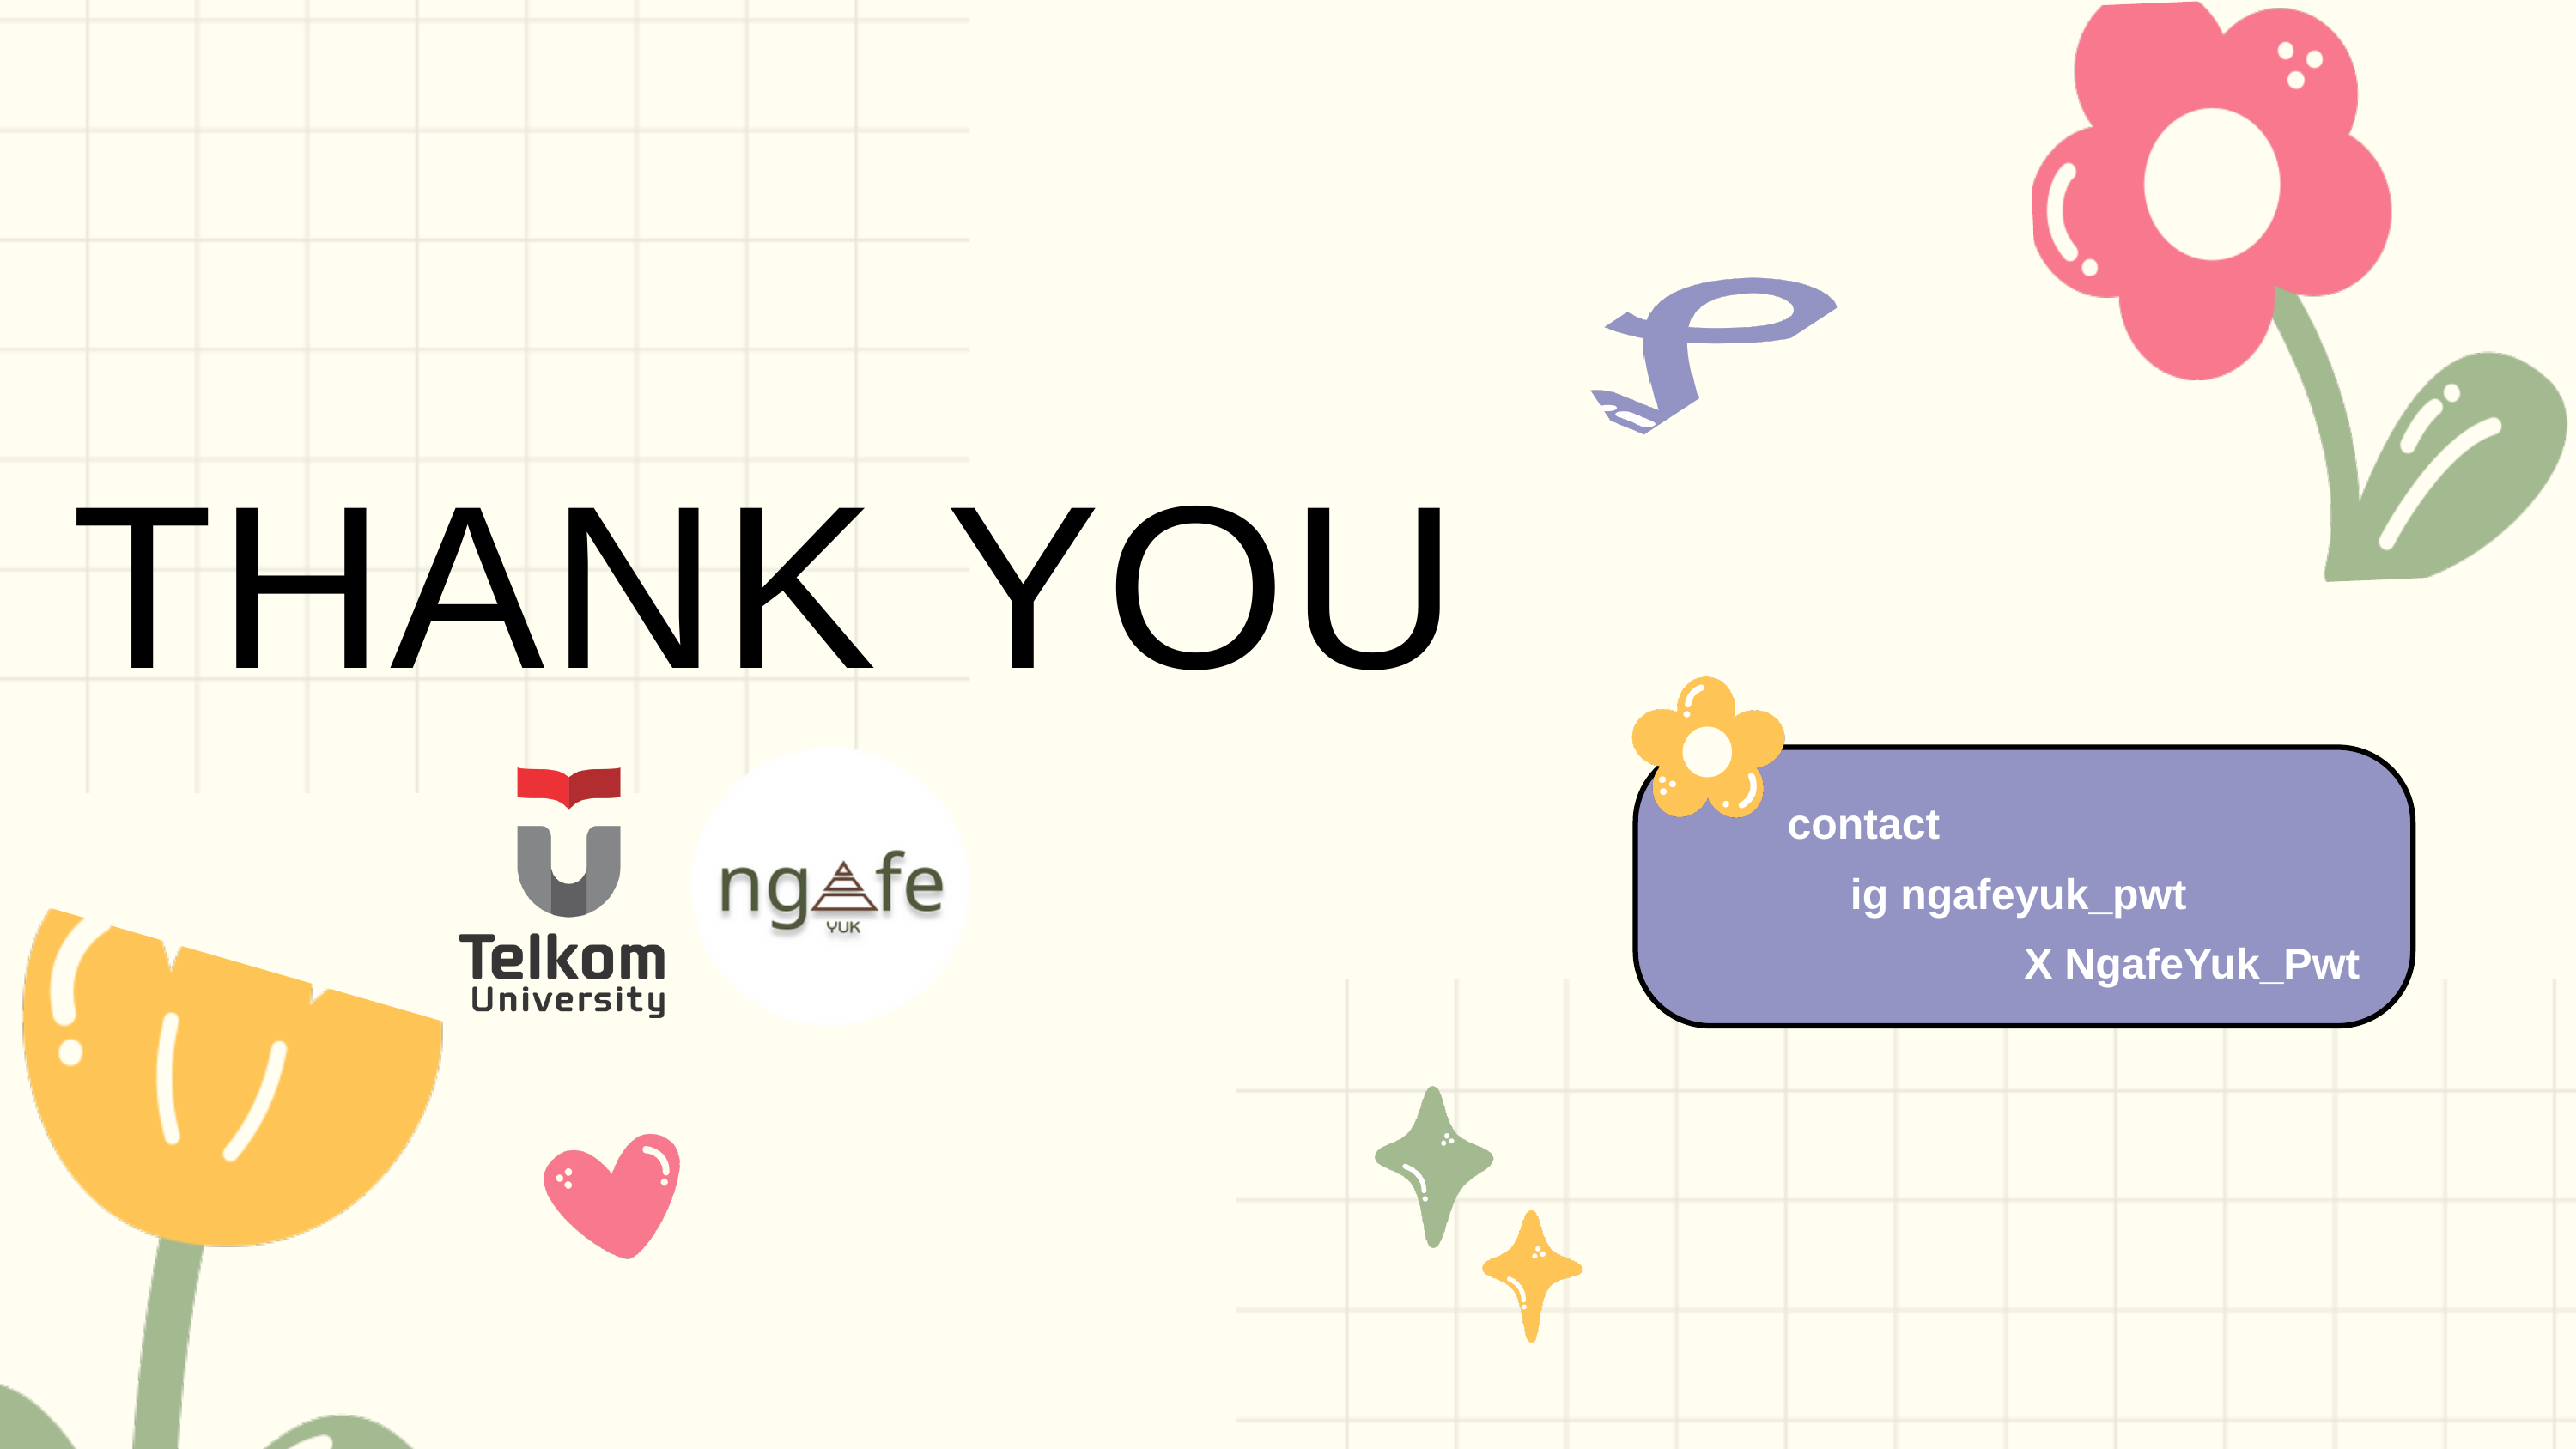

THANK YOU

contact
ig ngafeyuk_pwt
X NgafeYuk_Pwt